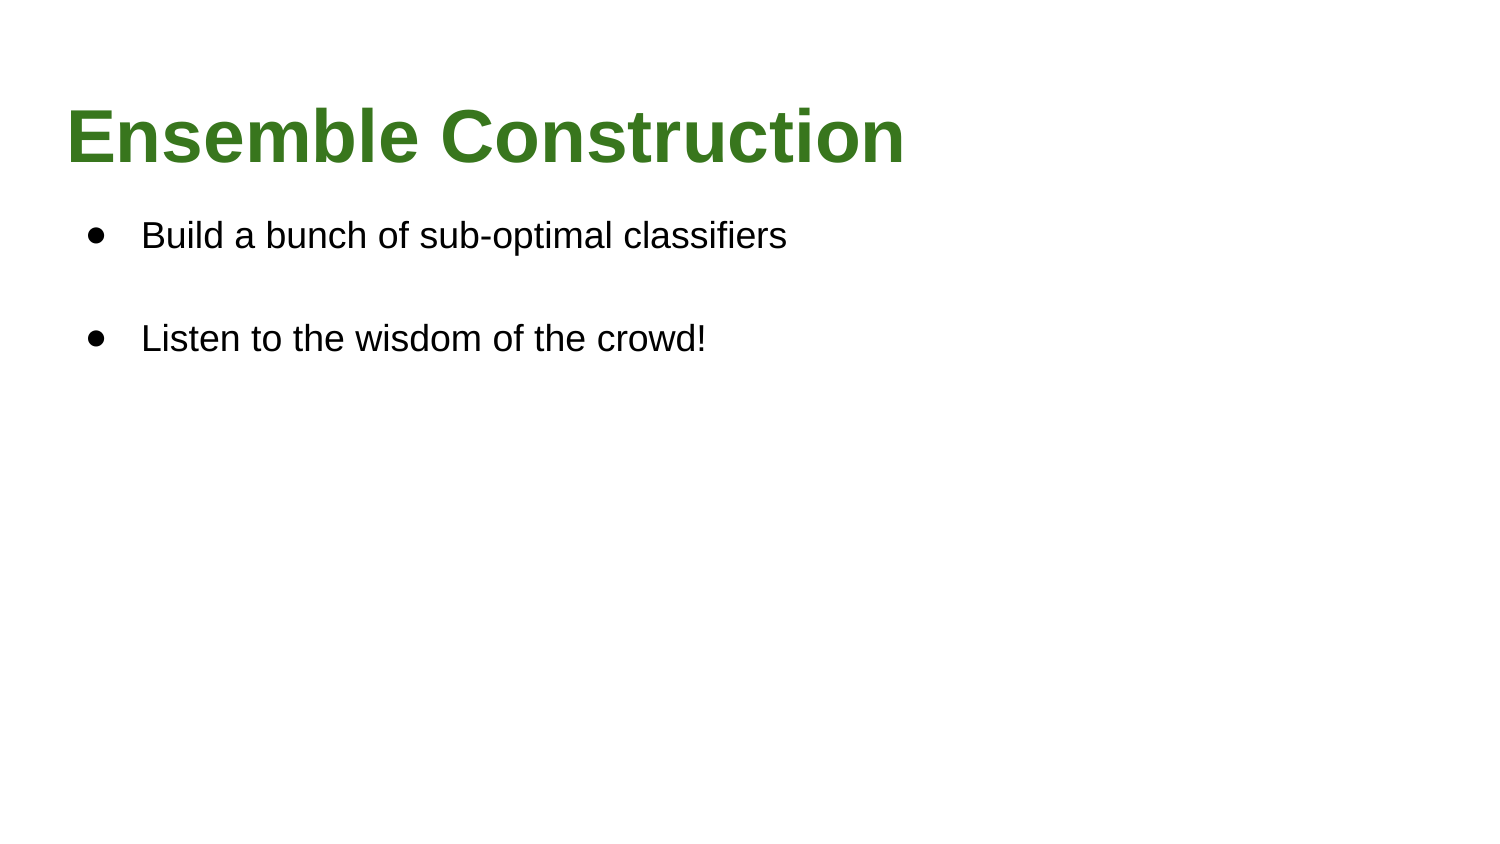

# Ensemble Construction
Build a bunch of sub-optimal classifiers

Listen to the wisdom of the crowd!